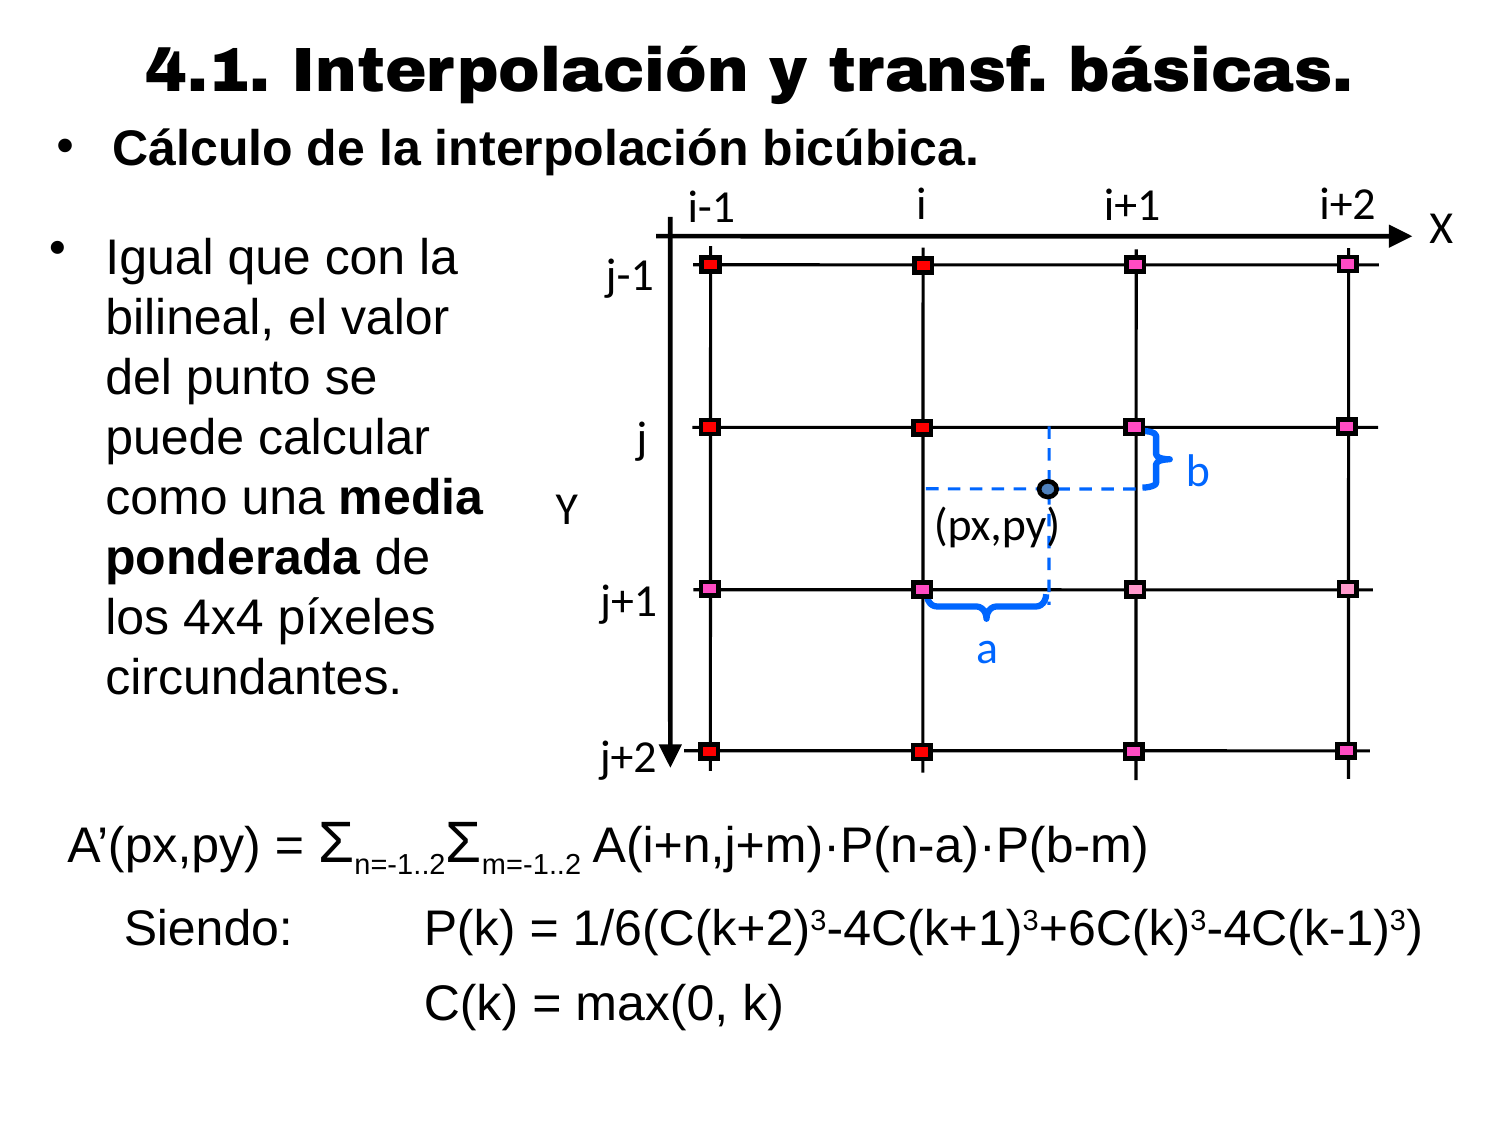

# 4.1. Interpolación y transf. básicas.
Cálculo de la interpolación bicúbica.
i+2
i
i+1
i-1
X
Igual que con la bilineal, el valor del punto se puede calcular como una media ponderada de los 4x4 píxeles circundantes.

j-1

j

b
Y

(px,py)

j+1

a
j+2

A’(px,py) = Σn=-1..2Σm=-1..2 A(i+n,j+m)·P(n-a)·P(b-m)
	Siendo:	P(k) = 1/6(C(k+2)3-4C(k+1)3+6C(k)3-4C(k-1)3)
			C(k) = max(0, k)